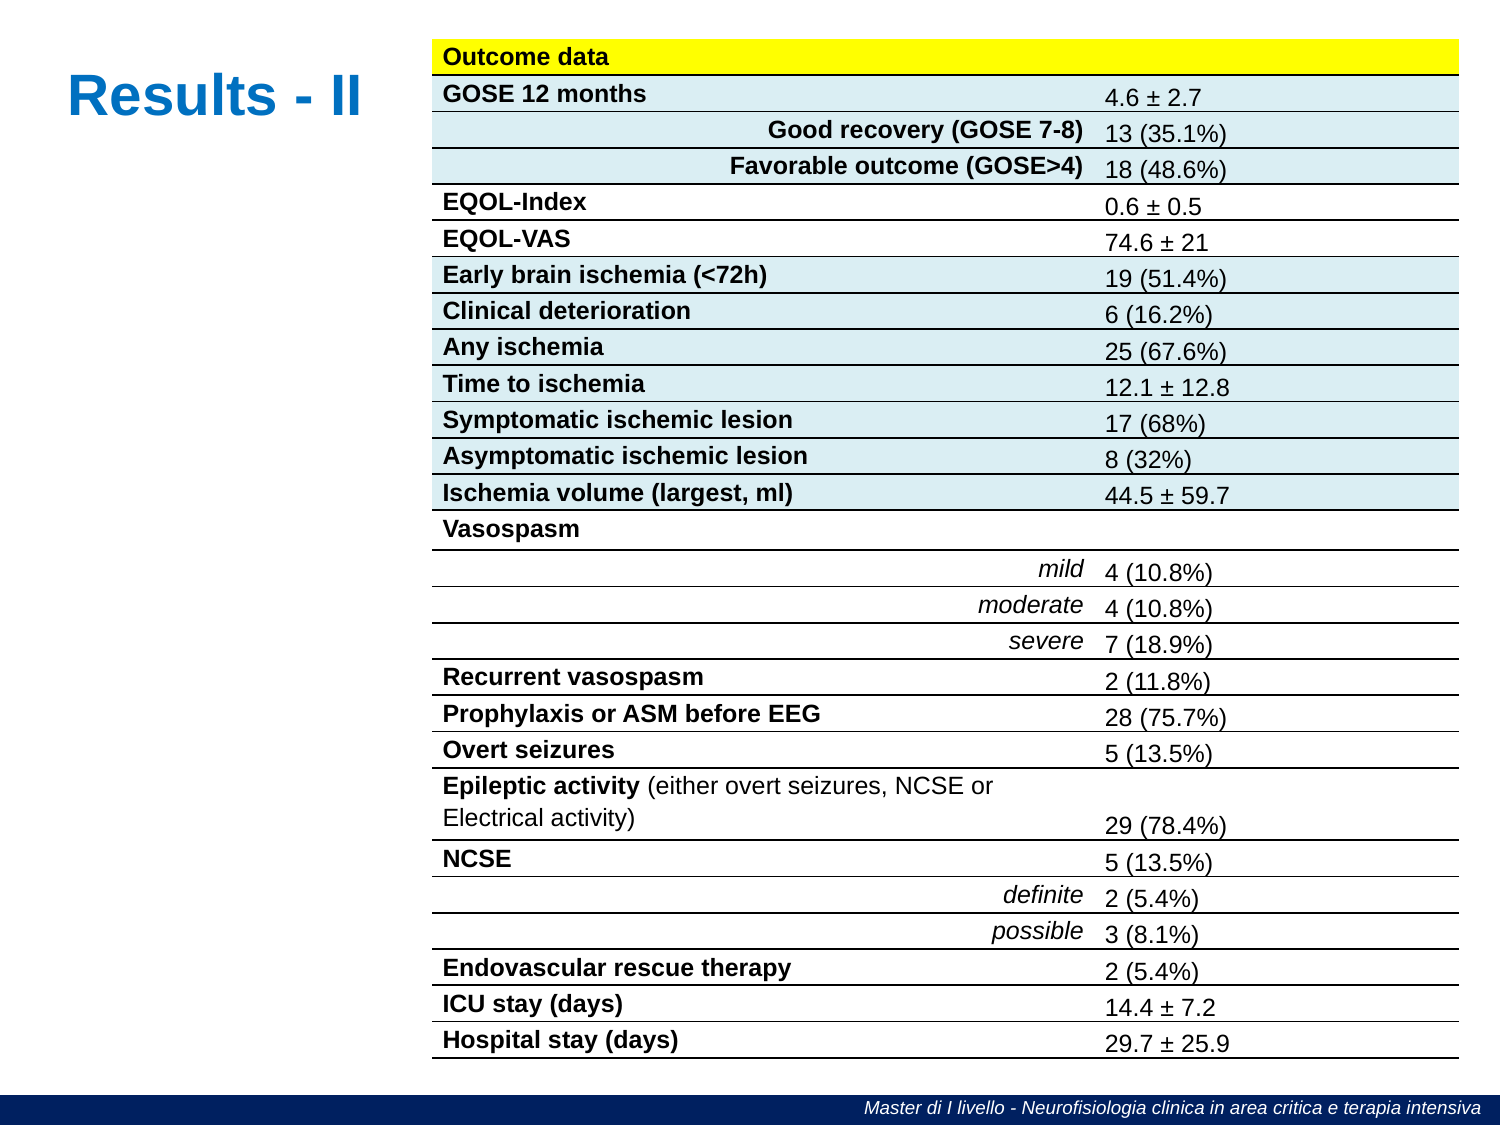

| Outcome data |  |
| --- | --- |
| GOSE 12 months | 4.6 ± 2.7 |
| Good recovery (GOSE 7-8) | 13 (35.1%) |
| Favorable outcome (GOSE>4) | 18 (48.6%) |
| EQOL-Index | 0.6 ± 0.5 |
| EQOL-VAS | 74.6 ± 21 |
| Early brain ischemia (<72h) | 19 (51.4%) |
| Clinical deterioration | 6 (16.2%) |
| Any ischemia | 25 (67.6%) |
| Time to ischemia | 12.1 ± 12.8 |
| Symptomatic ischemic lesion | 17 (68%) |
| Asymptomatic ischemic lesion | 8 (32%) |
| Ischemia volume (largest, ml) | 44.5 ± 59.7 |
| Vasospasm |  |
| mild | 4 (10.8%) |
| moderate | 4 (10.8%) |
| severe | 7 (18.9%) |
| Recurrent vasospasm | 2 (11.8%) |
| Prophylaxis or ASM before EEG | 28 (75.7%) |
| Overt seizures | 5 (13.5%) |
| Epileptic activity (either overt seizures, NCSE or Electrical activity) | 29 (78.4%) |
| NCSE | 5 (13.5%) |
| definite | 2 (5.4%) |
| possible | 3 (8.1%) |
| Endovascular rescue therapy | 2 (5.4%) |
| ICU stay (days) | 14.4 ± 7.2 |
| Hospital stay (days) | 29.7 ± 25.9 |
Results - II

Master di I livello - Neurofisiologia clinica in area critica e terapia intensiva